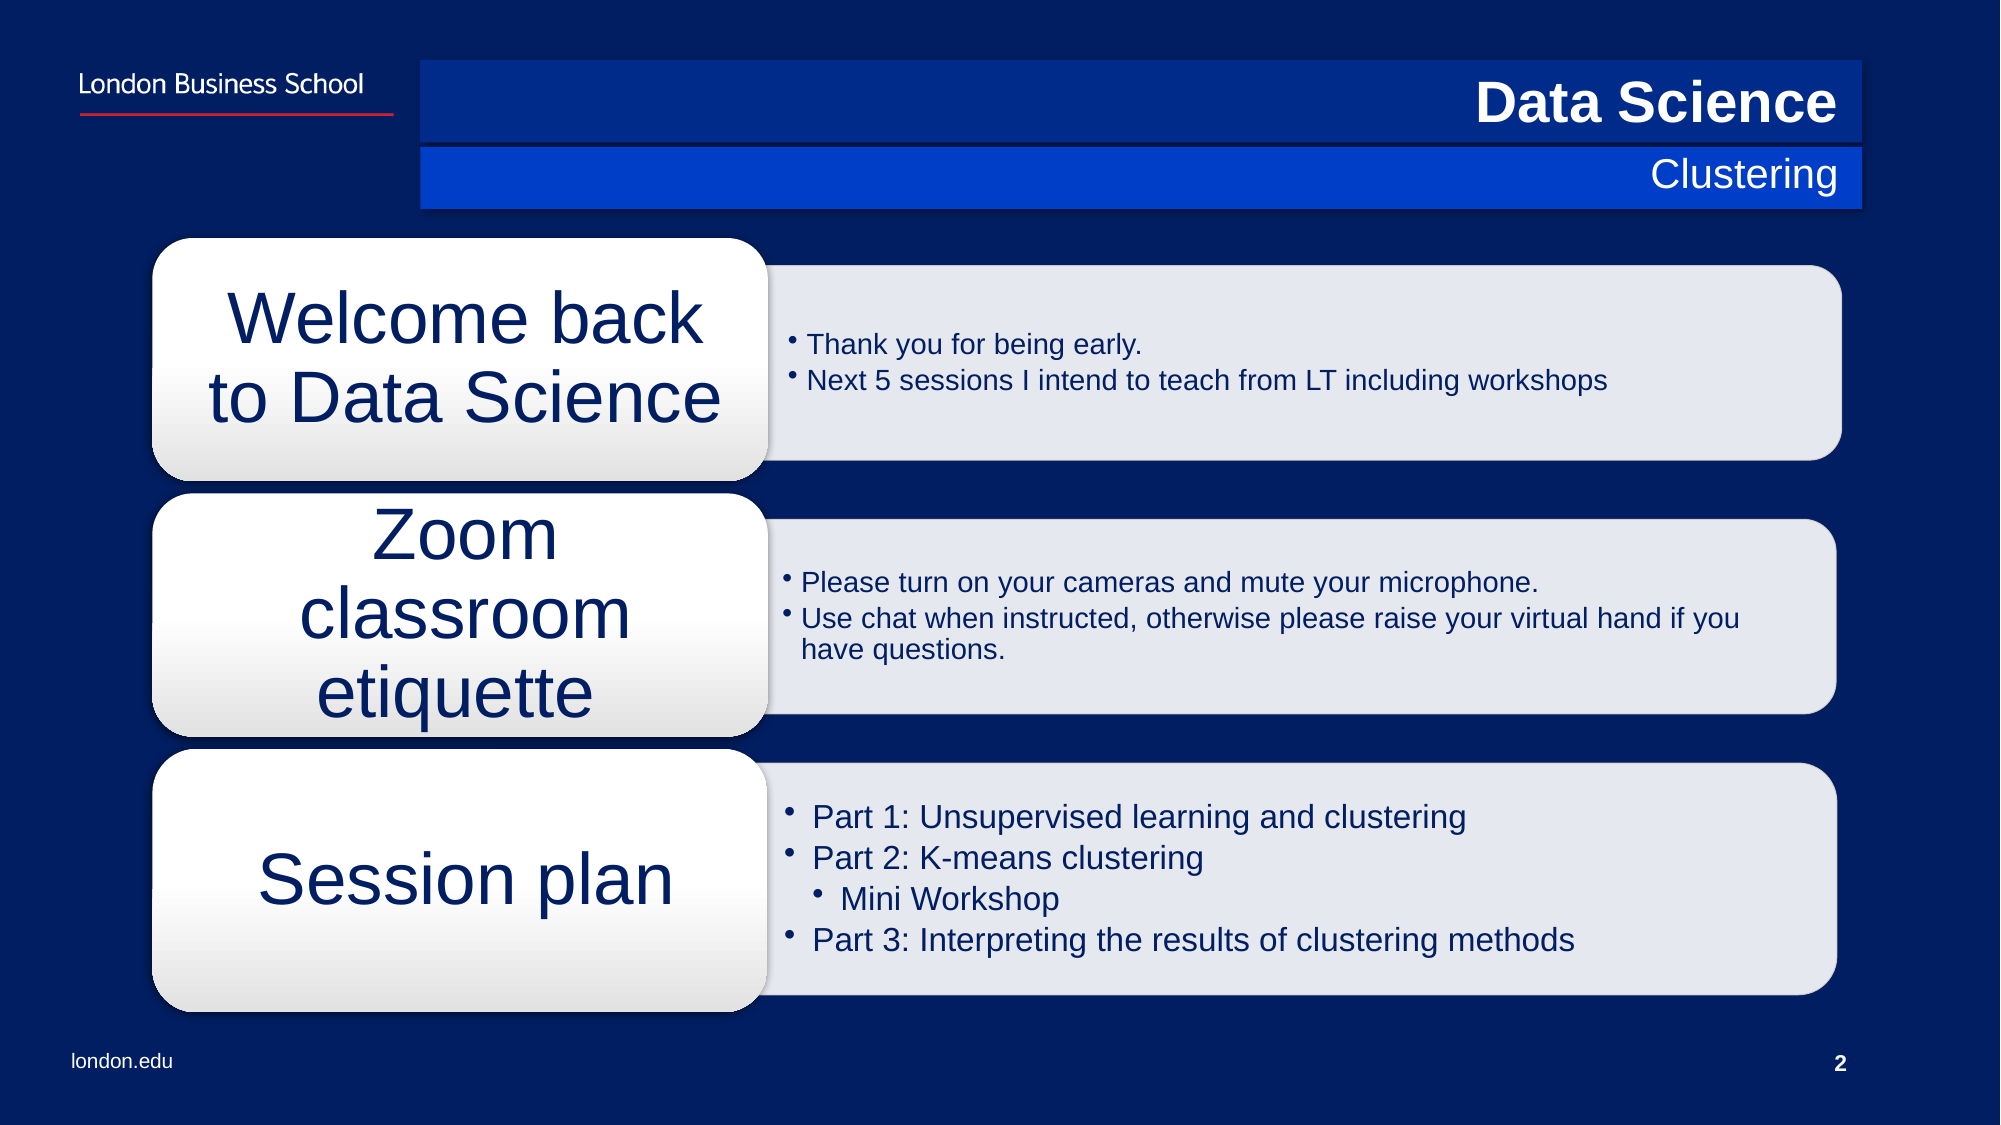

# Data Science
Clustering
Thank you for being early.
Next 5 sessions I intend to teach from LT including workshops
Welcome back to Data Science
Please turn on your cameras and mute your microphone.
Use chat when instructed, otherwise please raise your virtual hand if you have questions.
Zoom classroom etiquette
Part 1: Unsupervised learning and clustering
Part 2: K-means clustering
Mini Workshop
Part 3: Interpreting the results of clustering methods
Session plan